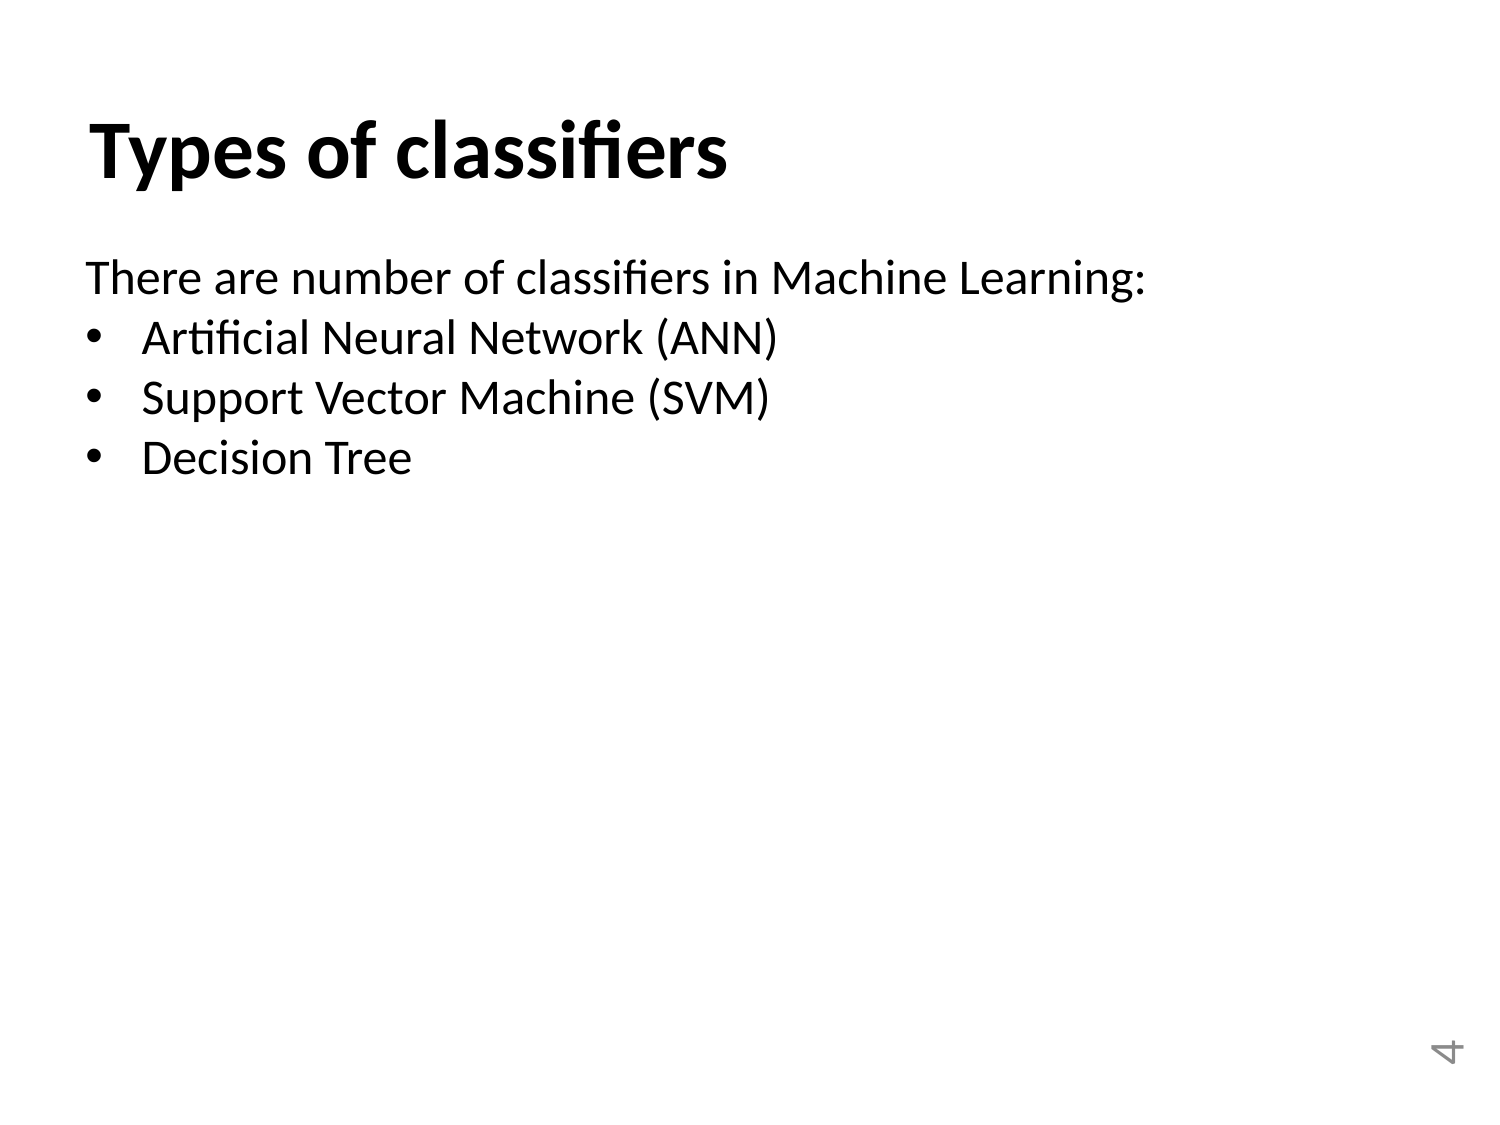

Types of classifiers
There are number of classifiers in Machine Learning:
Artificial Neural Network (ANN)
Support Vector Machine (SVM)
Decision Tree

4